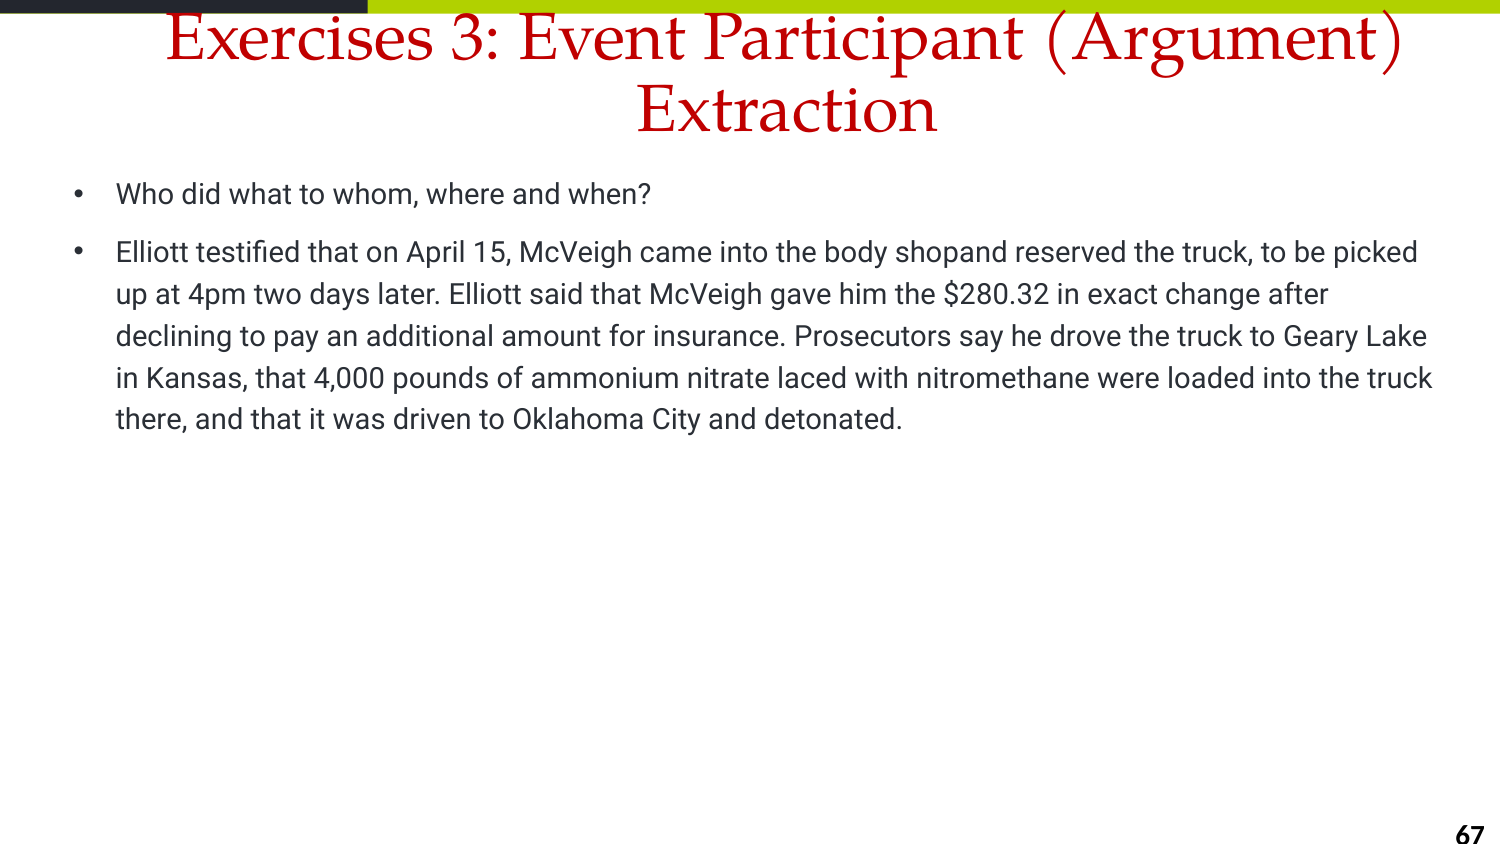

# Exercises 3: Event Participant (Argument) Extraction
Who did what to whom, where and when?
Elliott testified that on April 15, McVeigh came into the body shopand reserved the truck, to be picked up at 4pm two days later. Elliott said that McVeigh gave him the $280.32 in exact change after declining to pay an additional amount for insurance. Prosecutors say he drove the truck to Geary Lake in Kansas, that 4,000 pounds of ammonium nitrate laced with nitromethane were loaded into the truck there, and that it was driven to Oklahoma City and detonated.

67